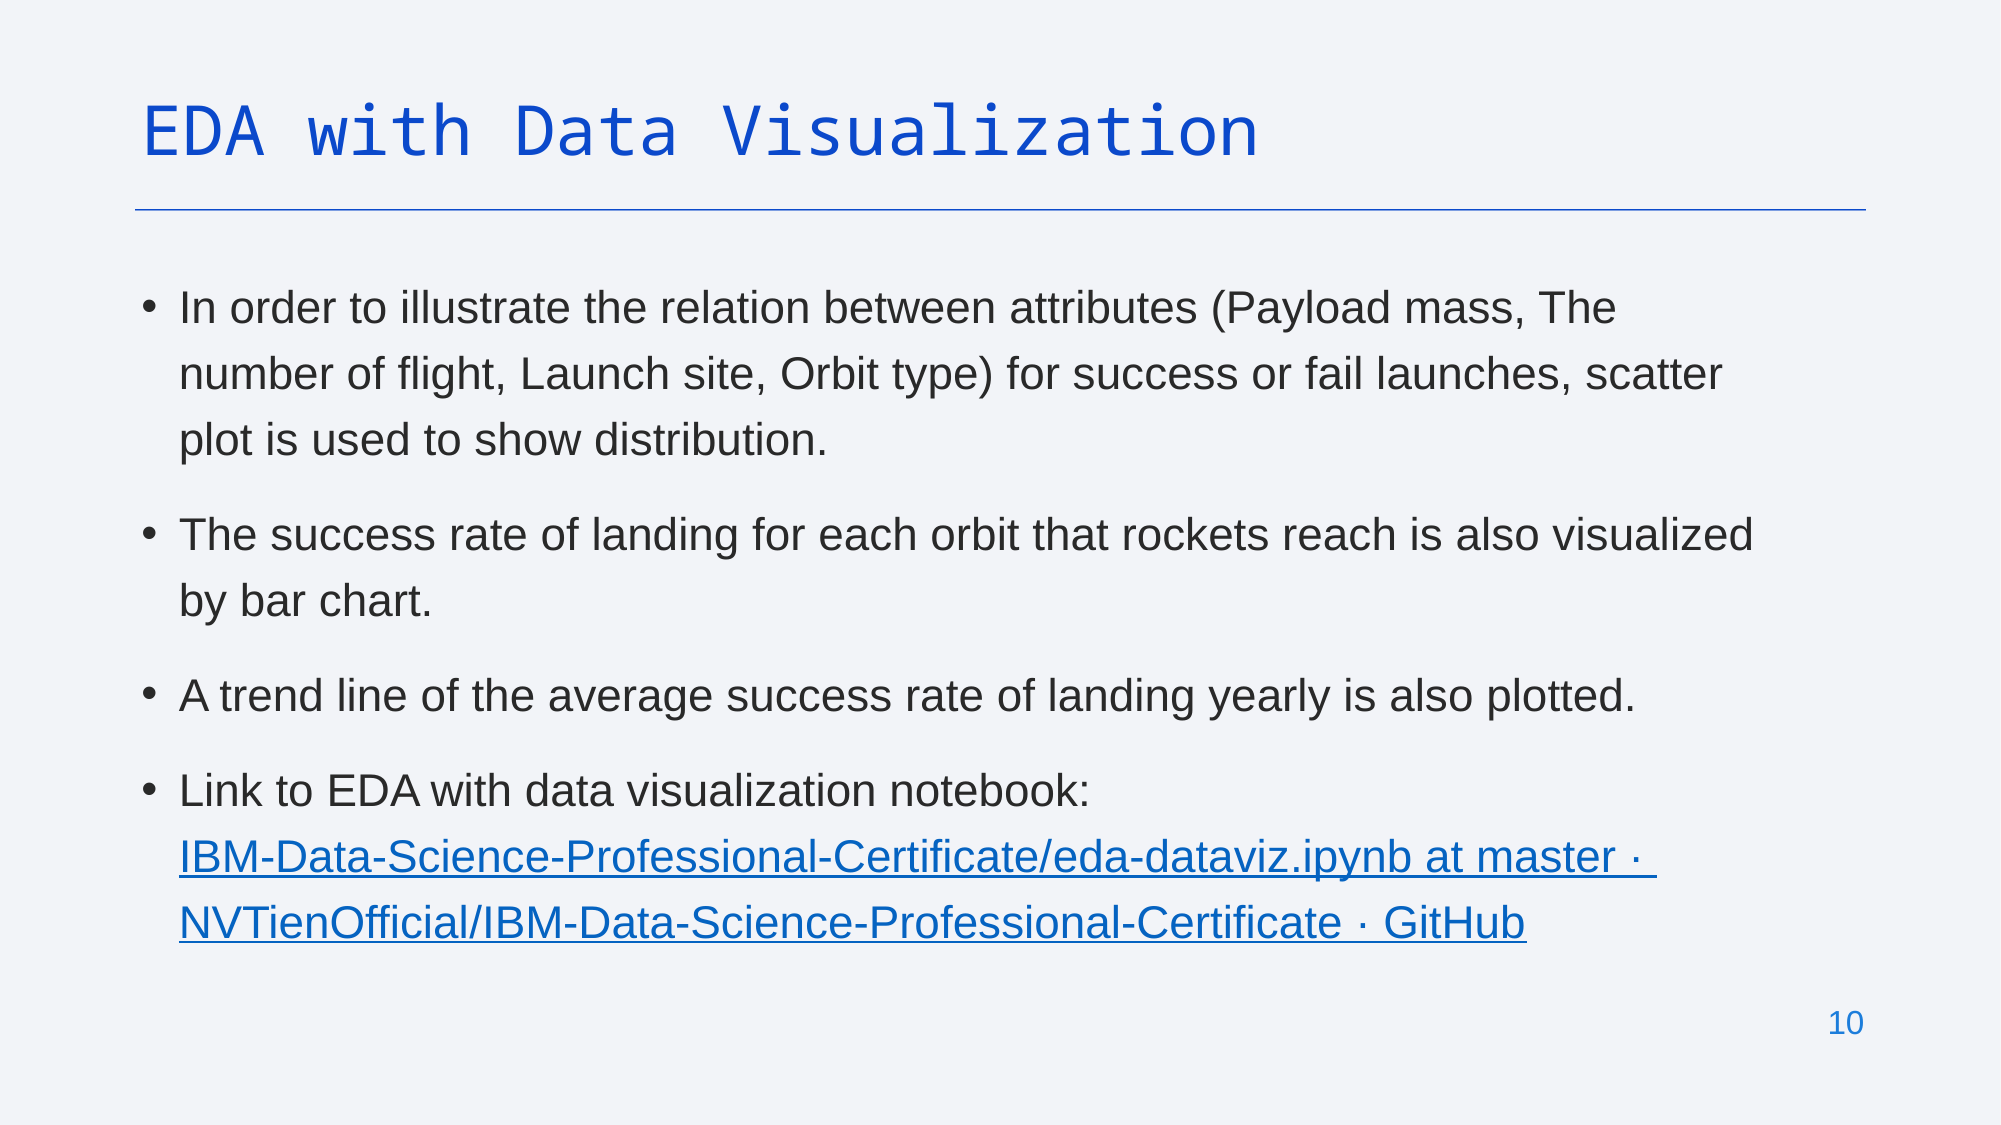

EDA with Data Visualization
In order to illustrate the relation between attributes (Payload mass, The number of flight, Launch site, Orbit type) for success or fail launches, scatter plot is used to show distribution.
The success rate of landing for each orbit that rockets reach is also visualized by bar chart.
A trend line of the average success rate of landing yearly is also plotted.
Link to EDA with data visualization notebook: IBM-Data-Science-Professional-Certificate/eda-dataviz.ipynb at master · NVTienOfficial/IBM-Data-Science-Professional-Certificate · GitHub

10